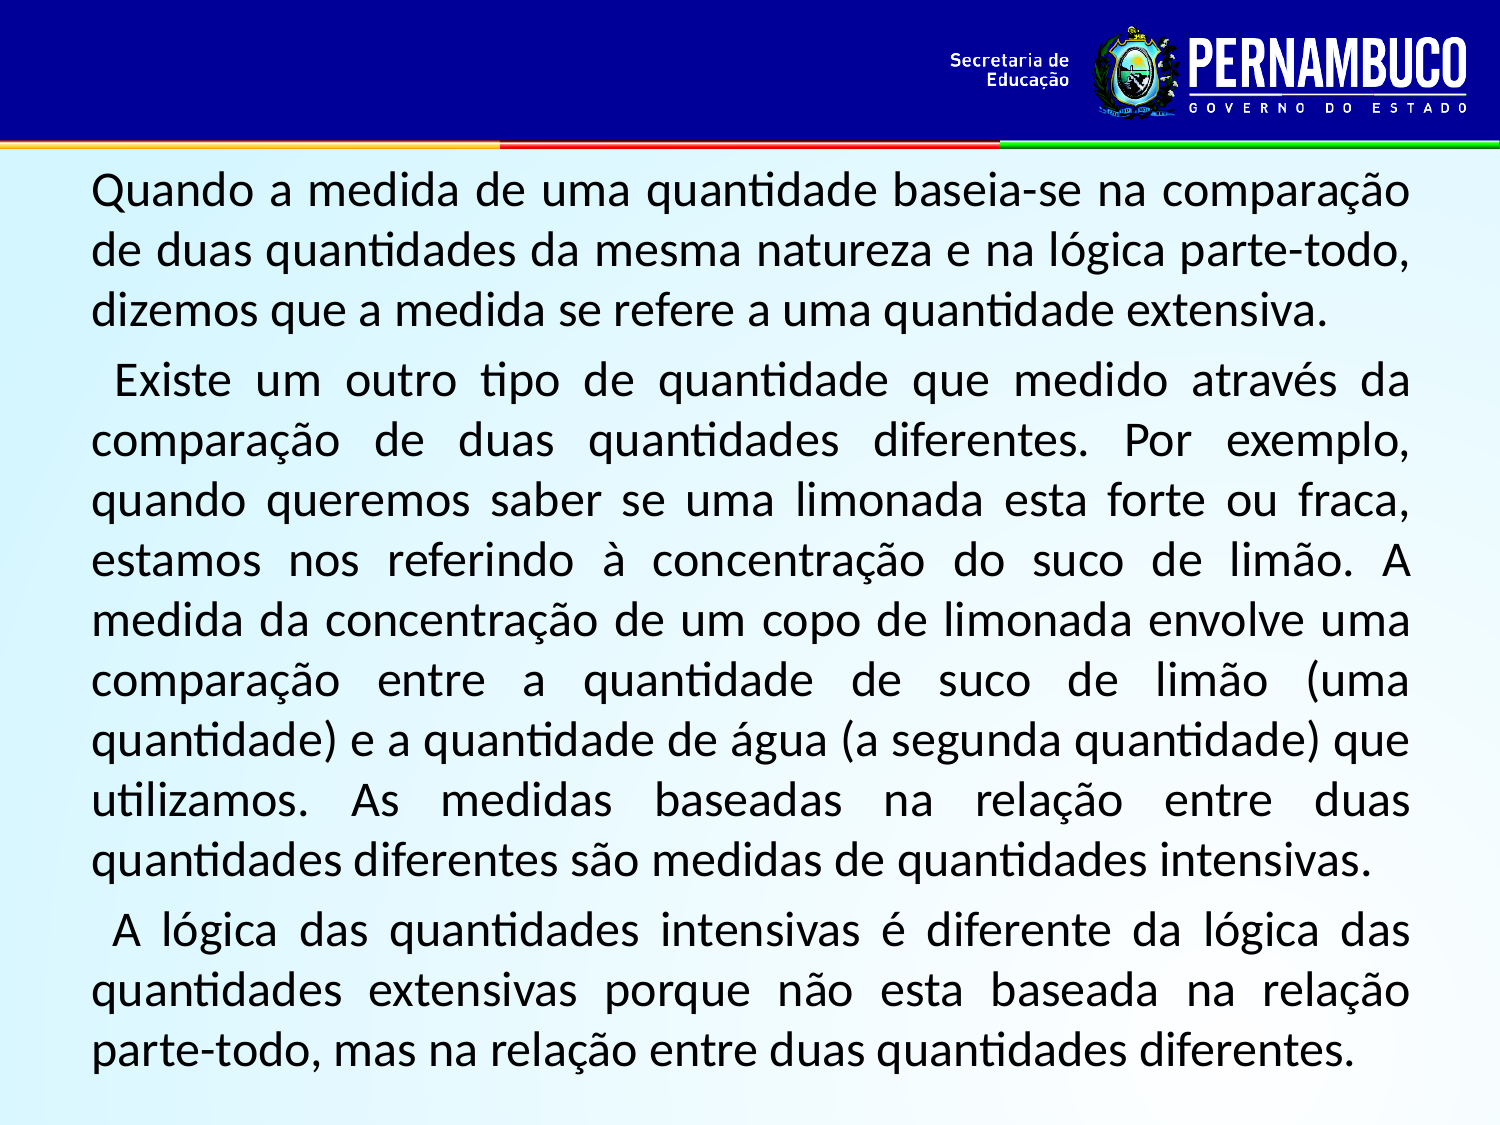

Quando a medida de uma quantidade baseia-se na comparação de duas quantidades da mesma natureza e na lógica parte-todo, dizemos que a medida se refere a uma quantidade extensiva.
 Existe um outro tipo de quantidade que medido através da comparação de duas quantidades diferentes. Por exemplo, quando queremos saber se uma limonada esta forte ou fraca, estamos nos referindo à concentração do suco de limão. A medida da concentração de um copo de limonada envolve uma comparação entre a quantidade de suco de limão (uma quantidade) e a quantidade de água (a segunda quantidade) que utilizamos. As medidas baseadas na relação entre duas quantidades diferentes são medidas de quantidades intensivas.
 A lógica das quantidades intensivas é diferente da lógica das quantidades extensivas porque não esta baseada na relação parte-todo, mas na relação entre duas quantidades diferentes.